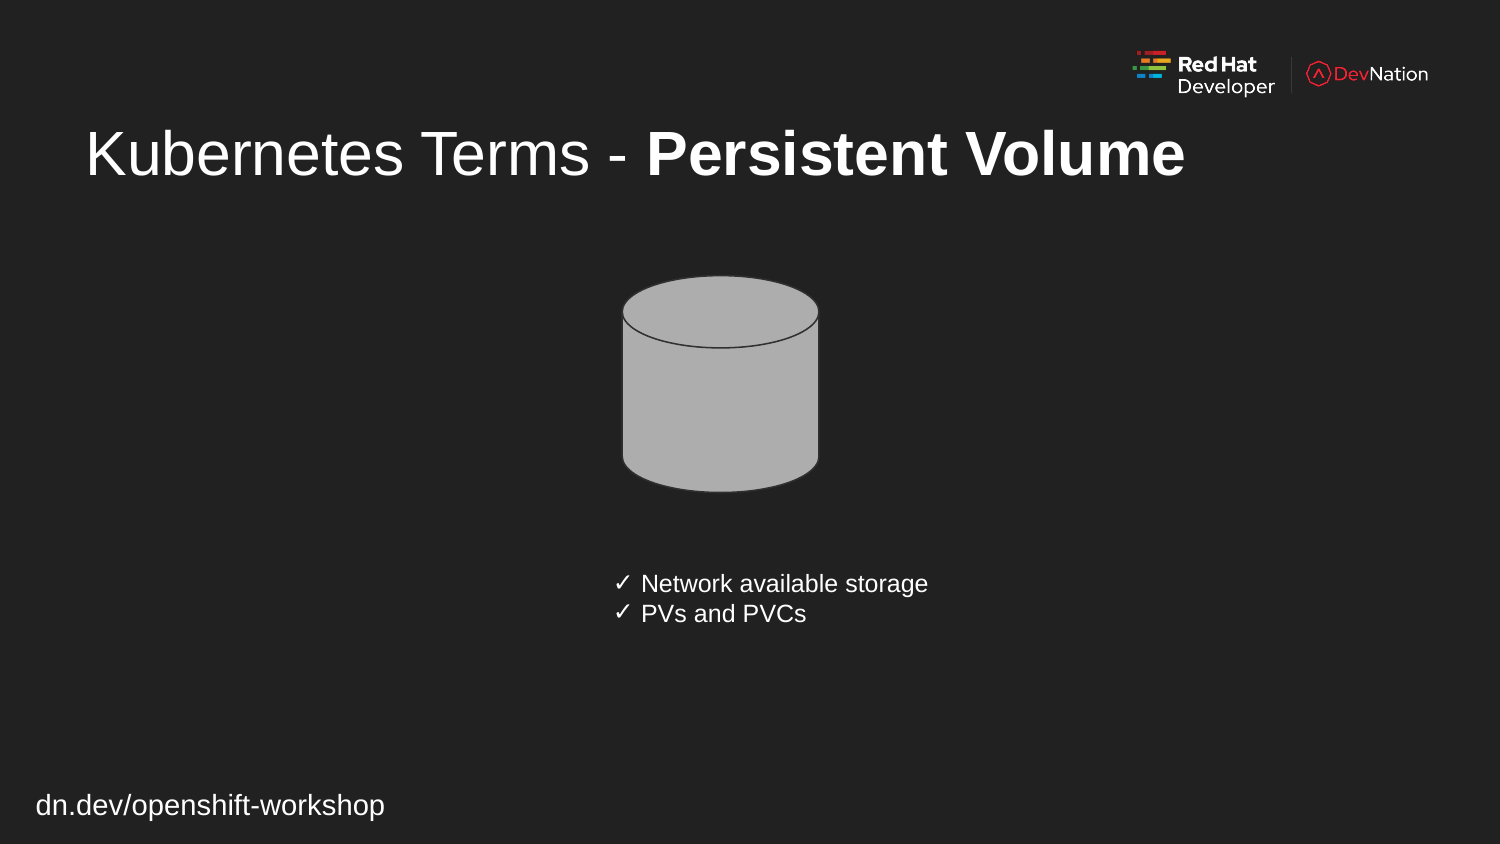

Kubernetes Terms - Persistent Volume

Network available storage
PVs and PVCs